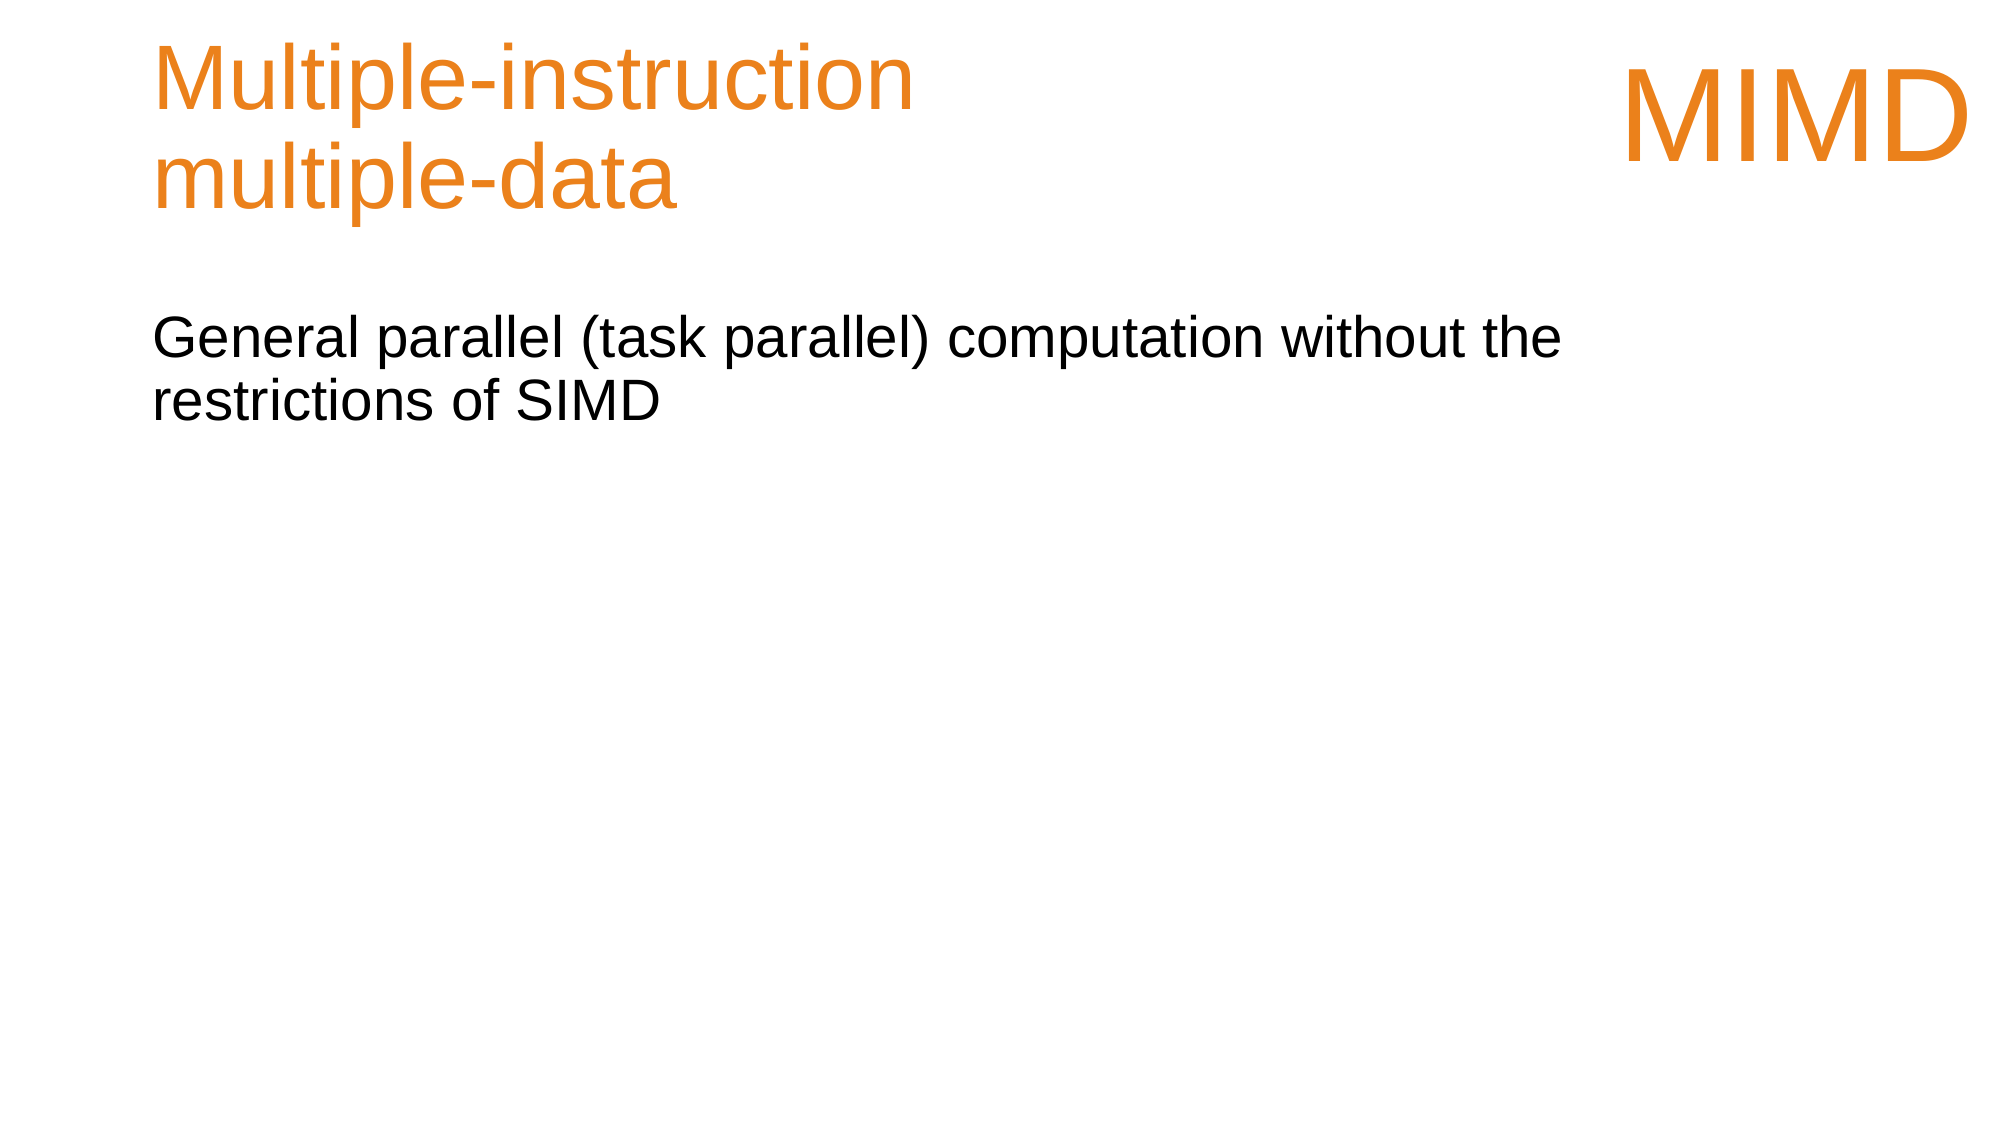

# Multiple-instruction multiple-data
MIMD
General parallel (task parallel) computation without the restrictions of SIMD